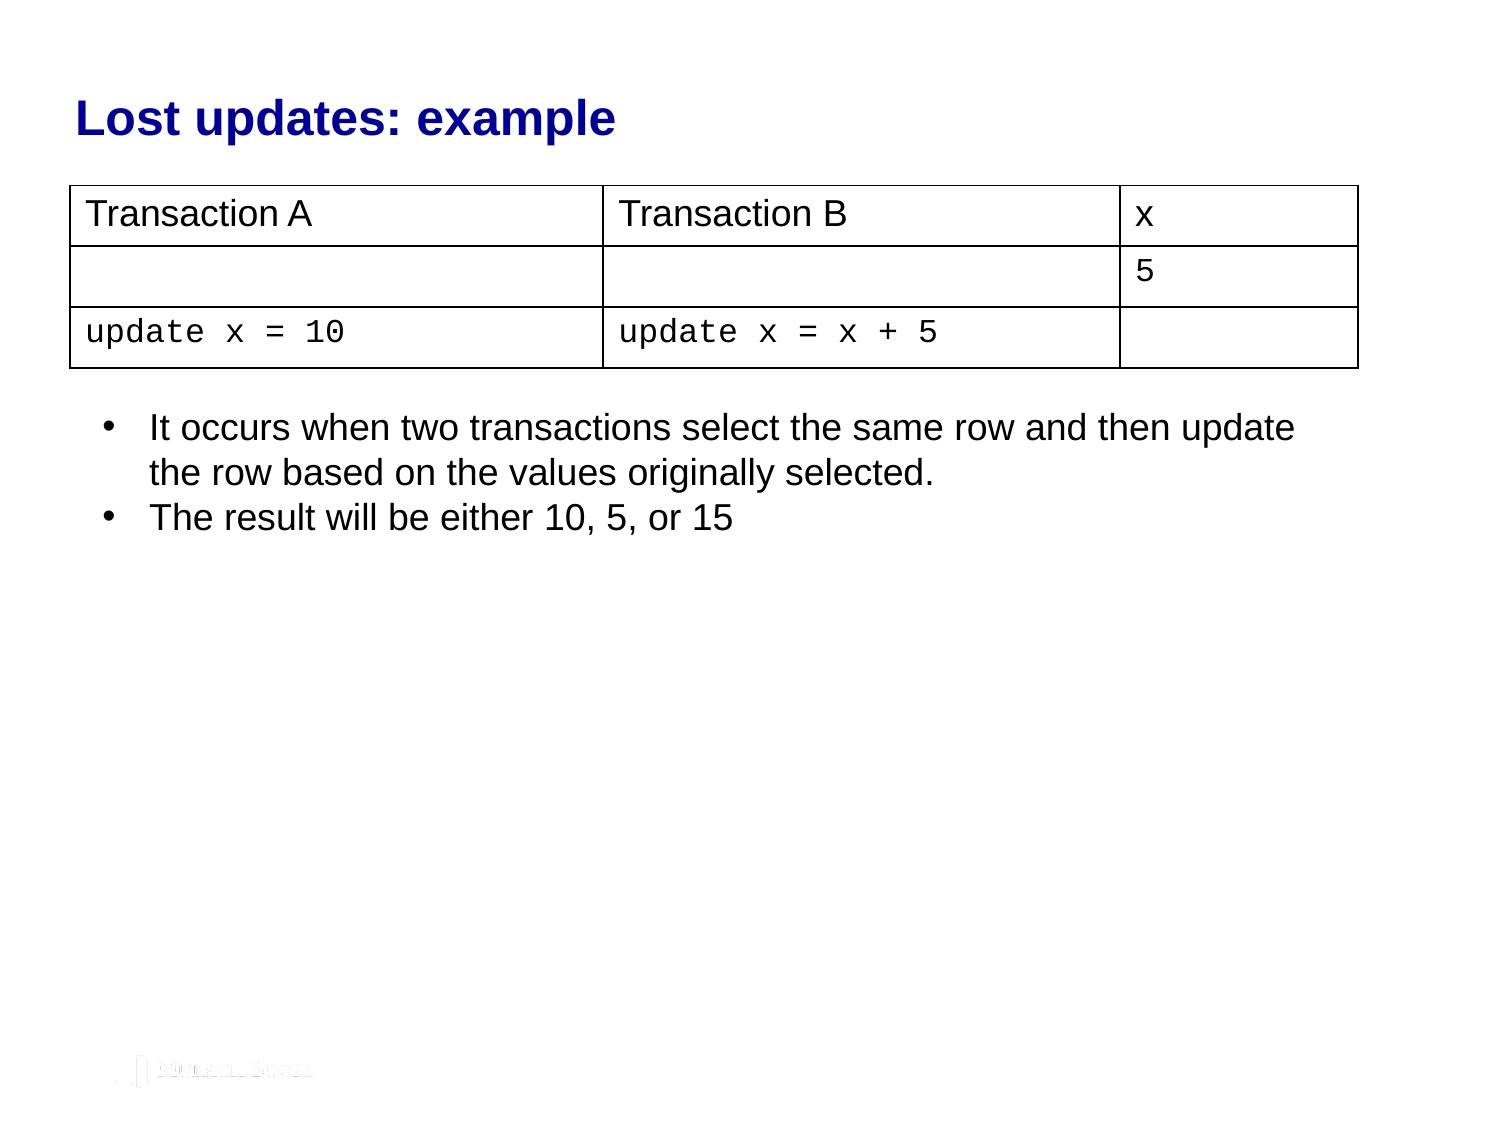

# Lost updates: example
| Transaction A | Transaction B | x |
| --- | --- | --- |
|  |  | 5 |
| update x = 10 | update x = x + 5 |  |
It occurs when two transactions select the same row and then update the row based on the values originally selected.
The result will be either 10, 5, or 15
© 2019, Mike Murach & Associates, Inc.

C14, Slide 171